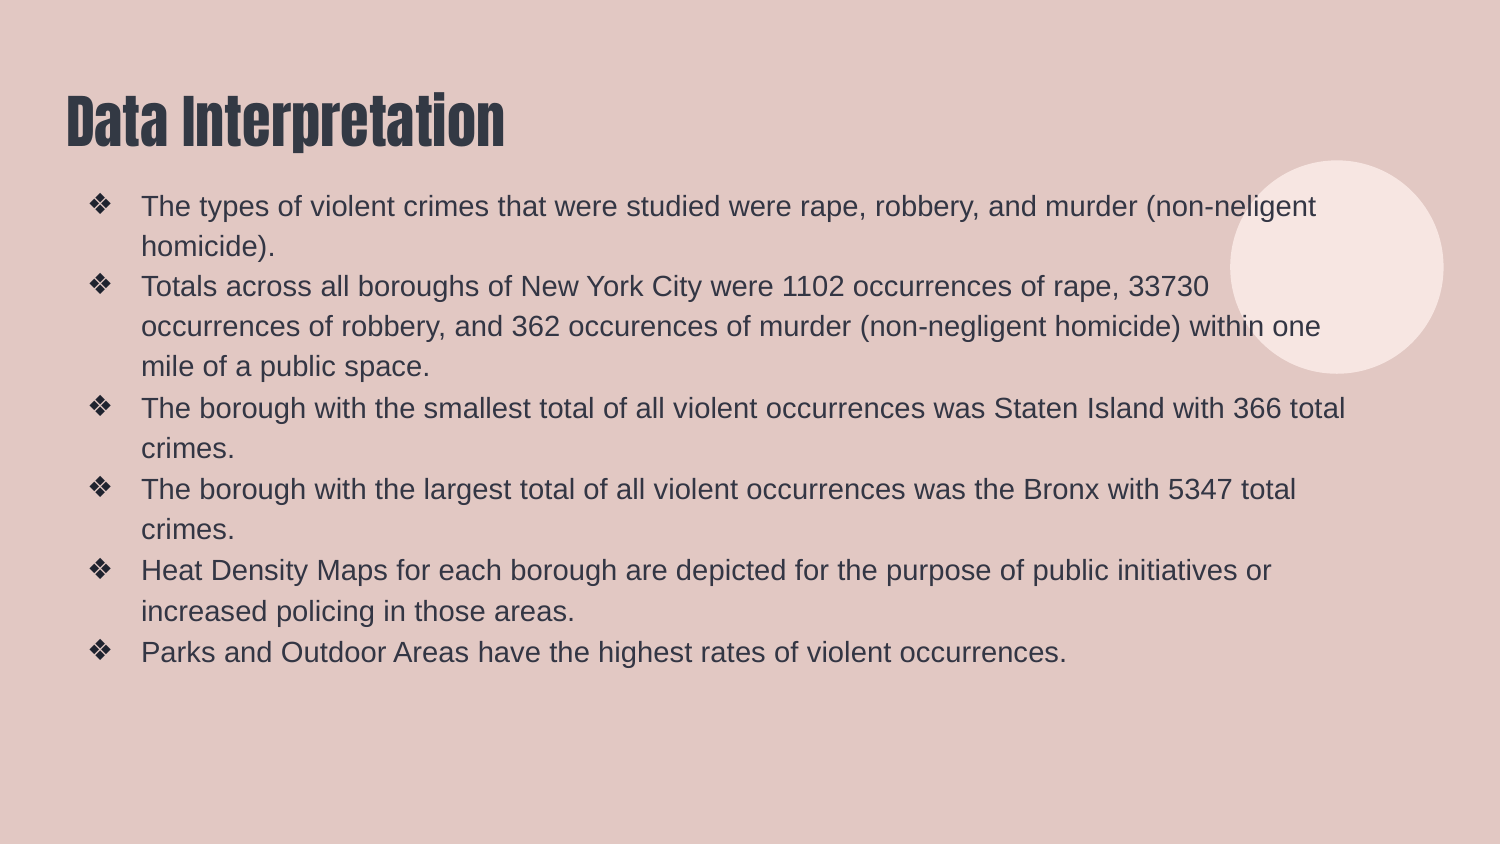

Data Interpretation
The types of violent crimes that were studied were rape, robbery, and murder (non-neligent homicide).
Totals across all boroughs of New York City were 1102 occurrences of rape, 33730 occurrences of robbery, and 362 occurences of murder (non-negligent homicide) within one mile of a public space.
The borough with the smallest total of all violent occurrences was Staten Island with 366 total crimes.
The borough with the largest total of all violent occurrences was the Bronx with 5347 total crimes.
Heat Density Maps for each borough are depicted for the purpose of public initiatives or increased policing in those areas.
Parks and Outdoor Areas have the highest rates of violent occurrences.

#